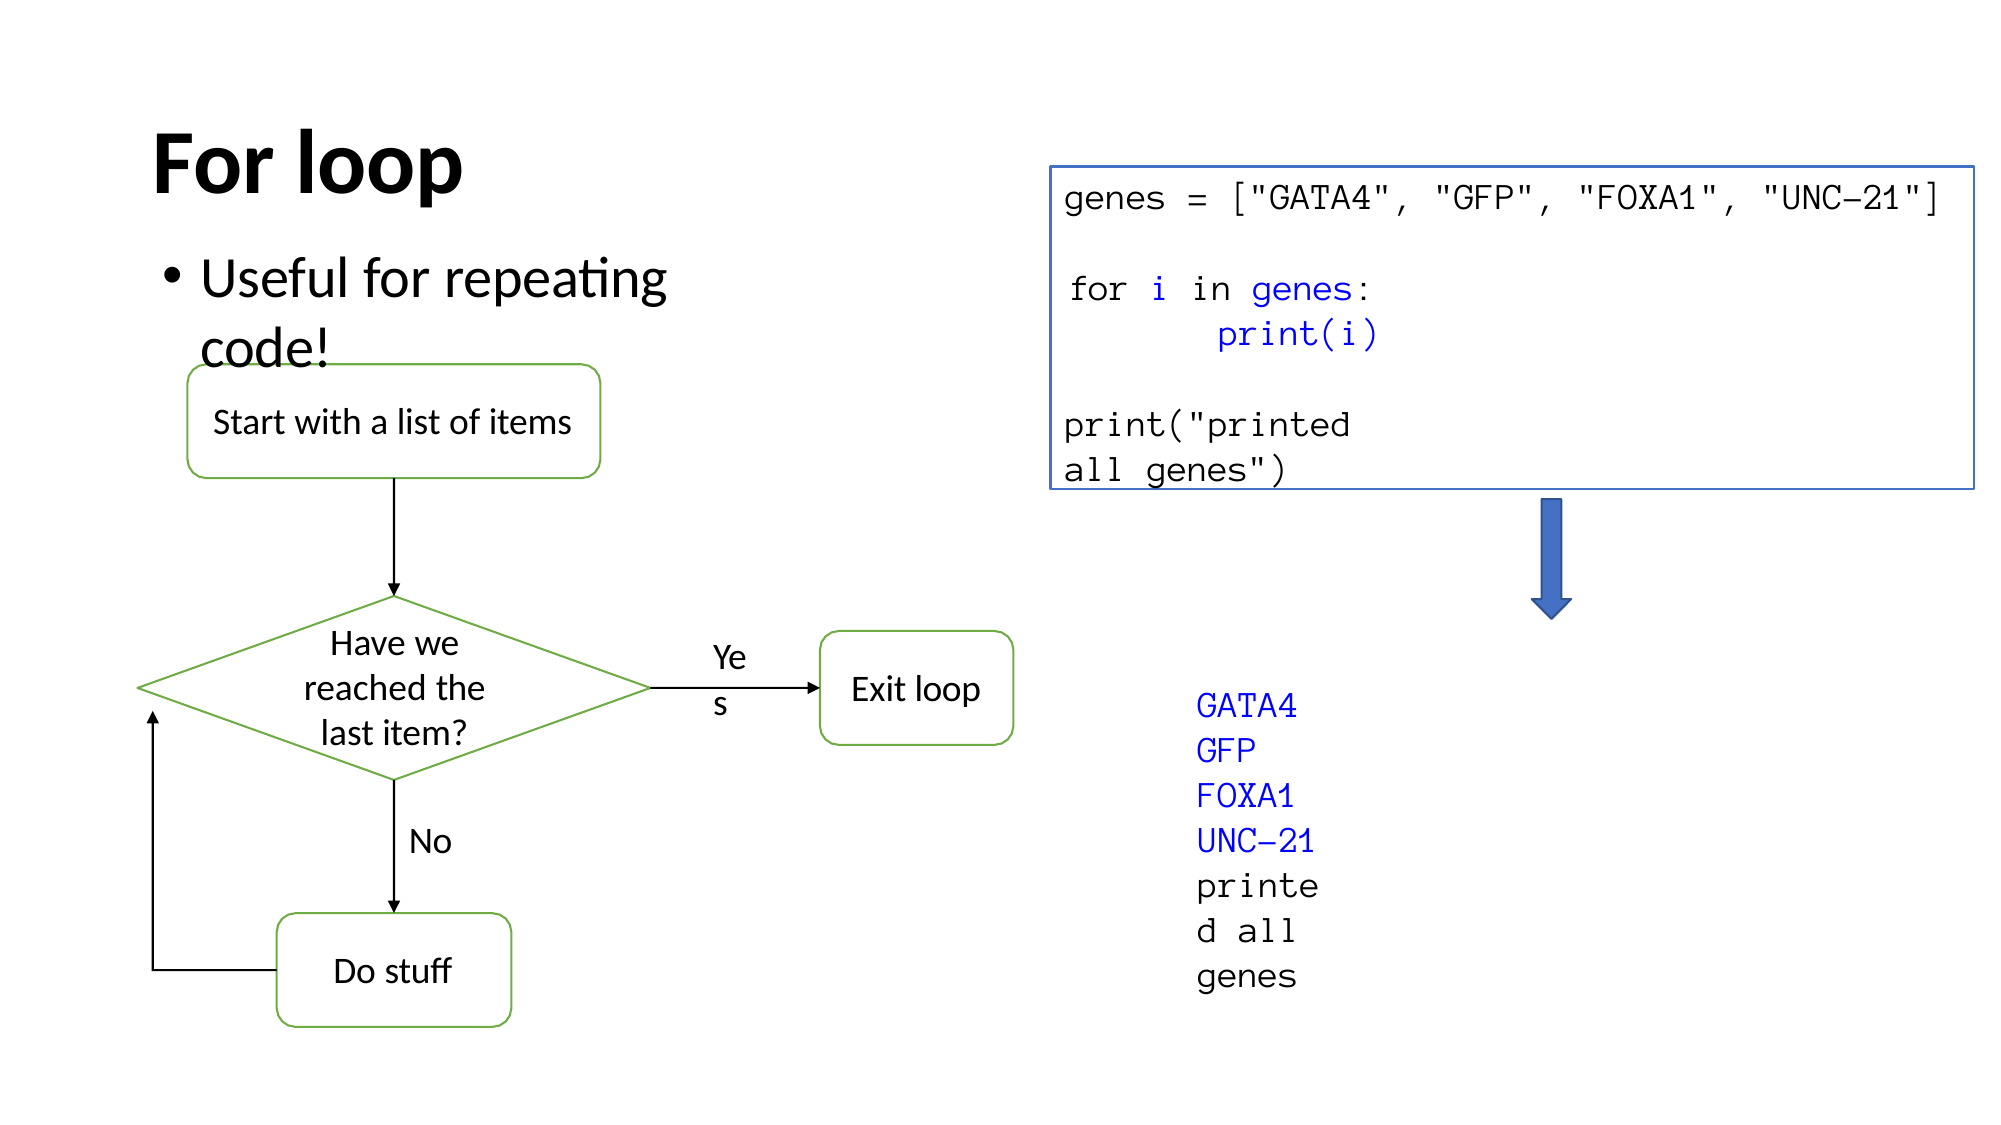

# For loop
genes = ["GATA4", "GFP", "FOXA1", "UNC-21"]

for i in genes:
print(i)

print("printed all genes")
Useful for repeating
code!

Start with a list of items

Have we reached the last item?
Ye
s

Exit loop
GATA4 GFP FOXA1 UNC-21
printed all genes
No
Do stuff